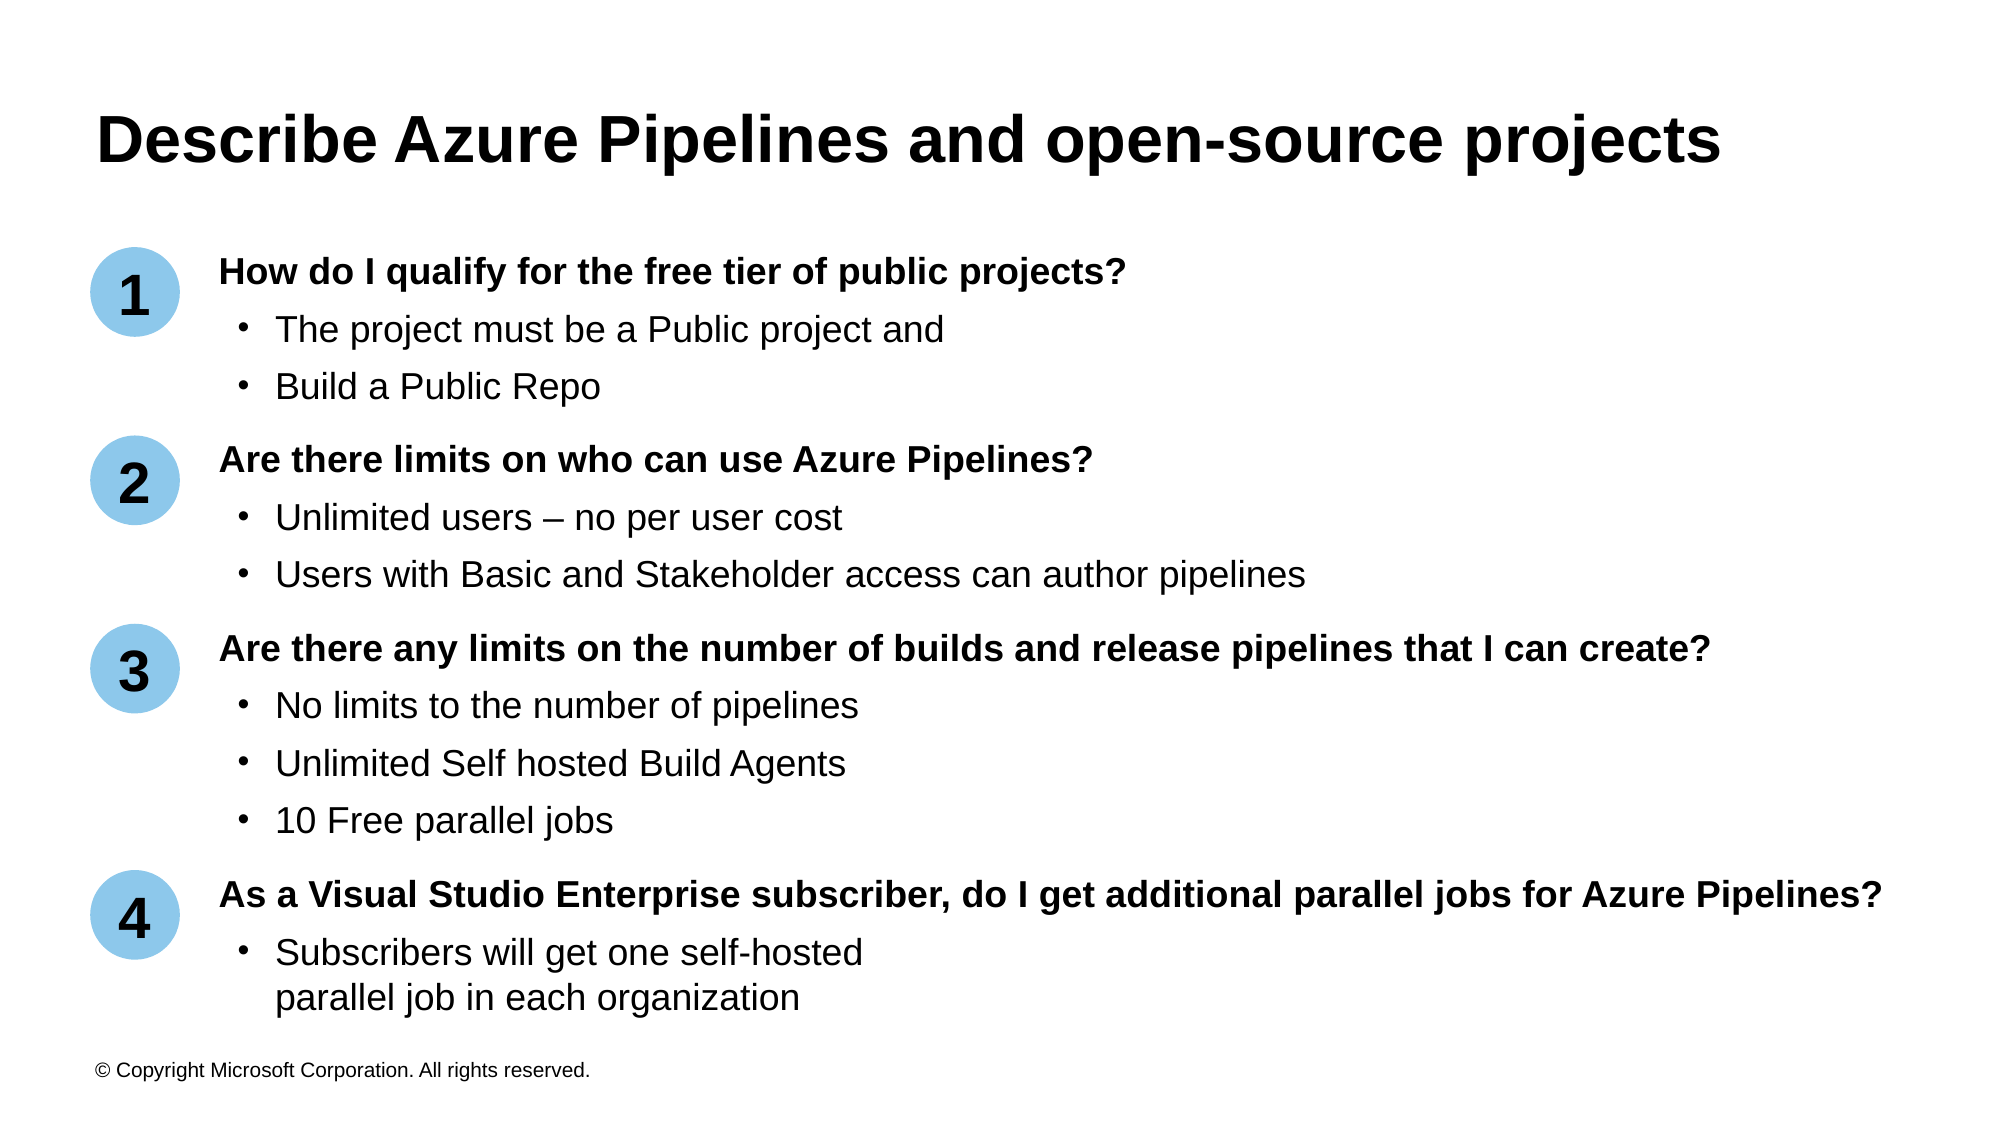

# Describe Azure Pipelines and open-source projects
1
How do I qualify for the free tier of public projects?
The project must be a Public project and
Build a Public Repo
2
Are there limits on who can use Azure Pipelines?
Unlimited users – no per user cost
Users with Basic and Stakeholder access can author pipelines
3
Are there any limits on the number of builds and release pipelines that I can create?
No limits to the number of pipelines
Unlimited Self hosted Build Agents
10 Free parallel jobs
4
As a Visual Studio Enterprise subscriber, do I get additional parallel jobs for Azure Pipelines?
Subscribers will get one self-hosted
parallel job in each organization